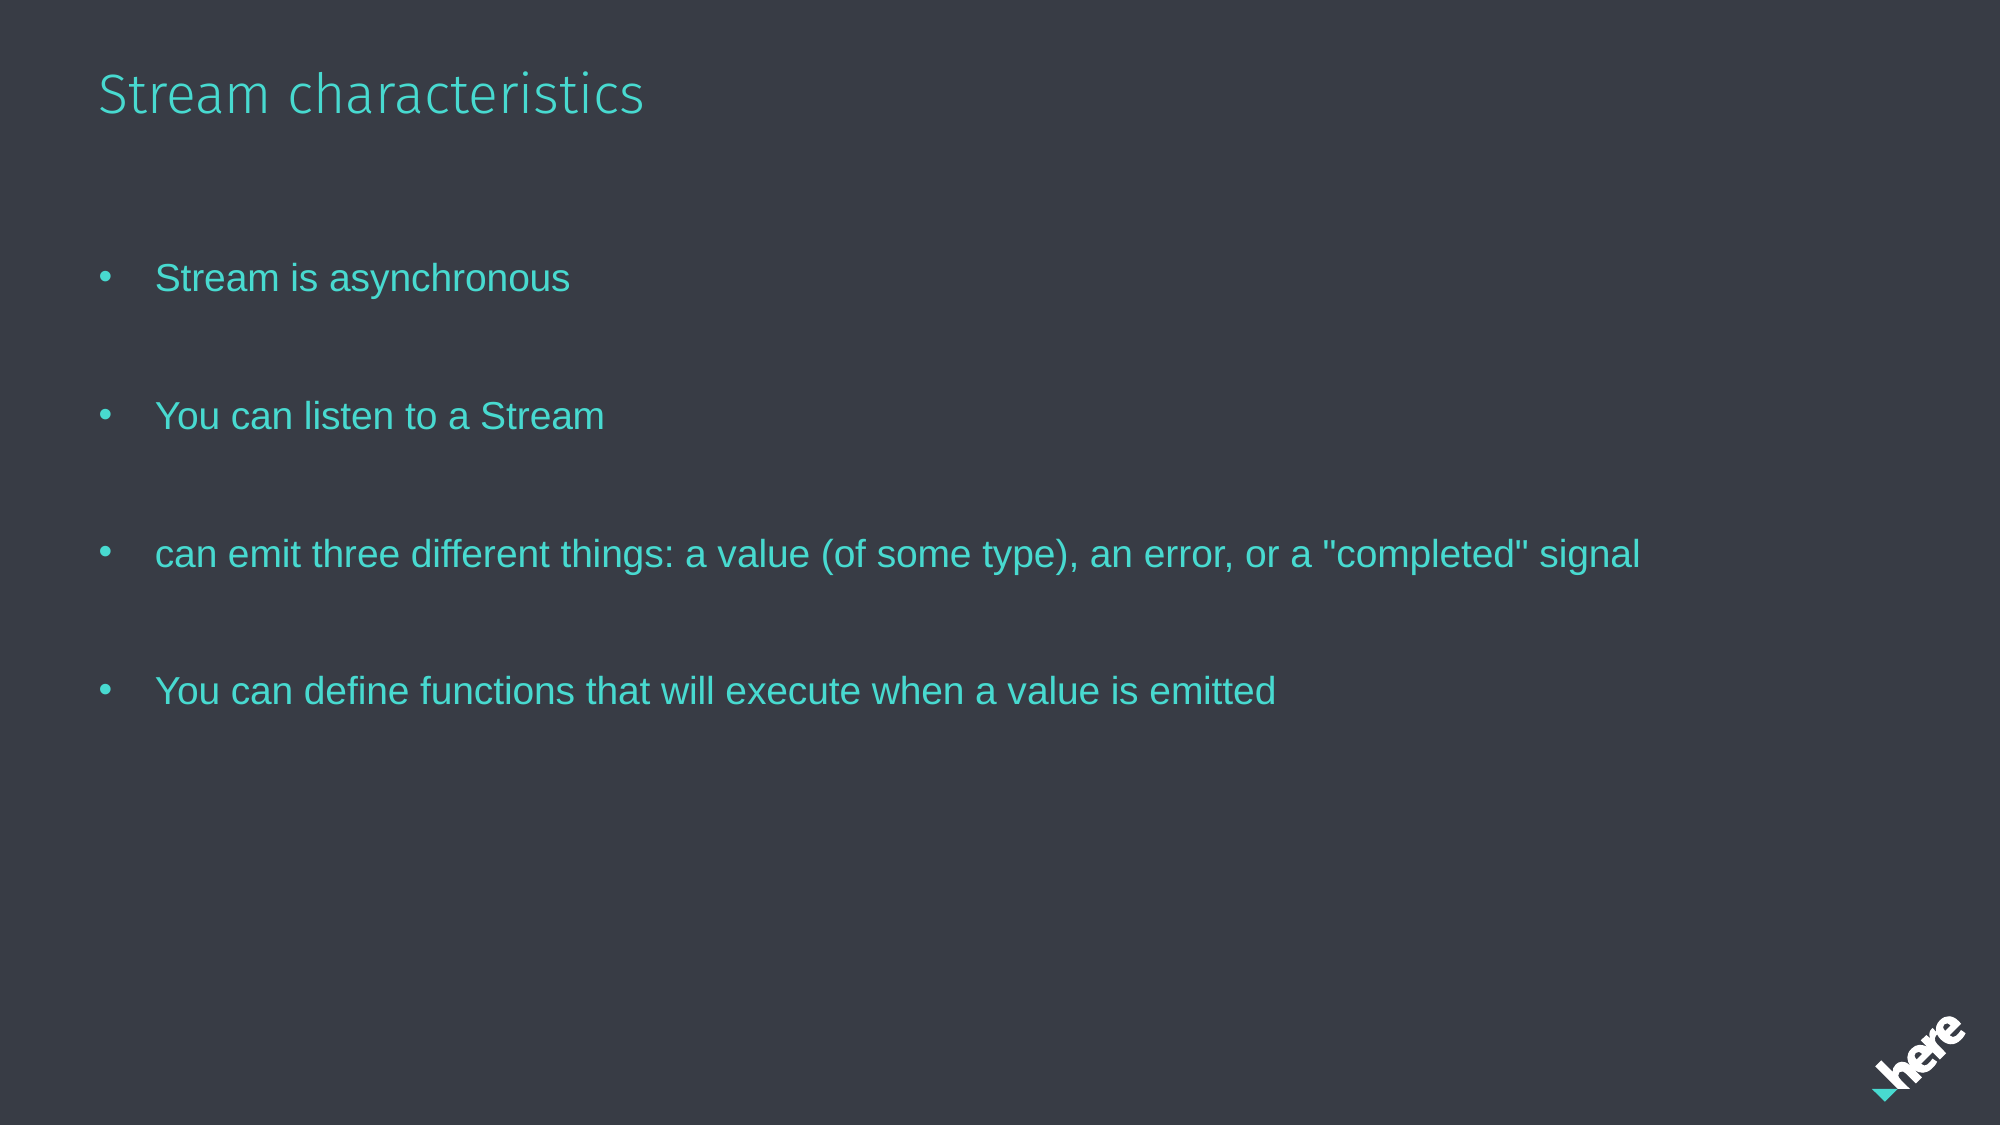

# Stream characteristics
Stream is asynchronous

You can listen to a Stream

can emit three different things: a value (of some type), an error, or a "completed" signal

You can define functions that will execute when a value is emitted